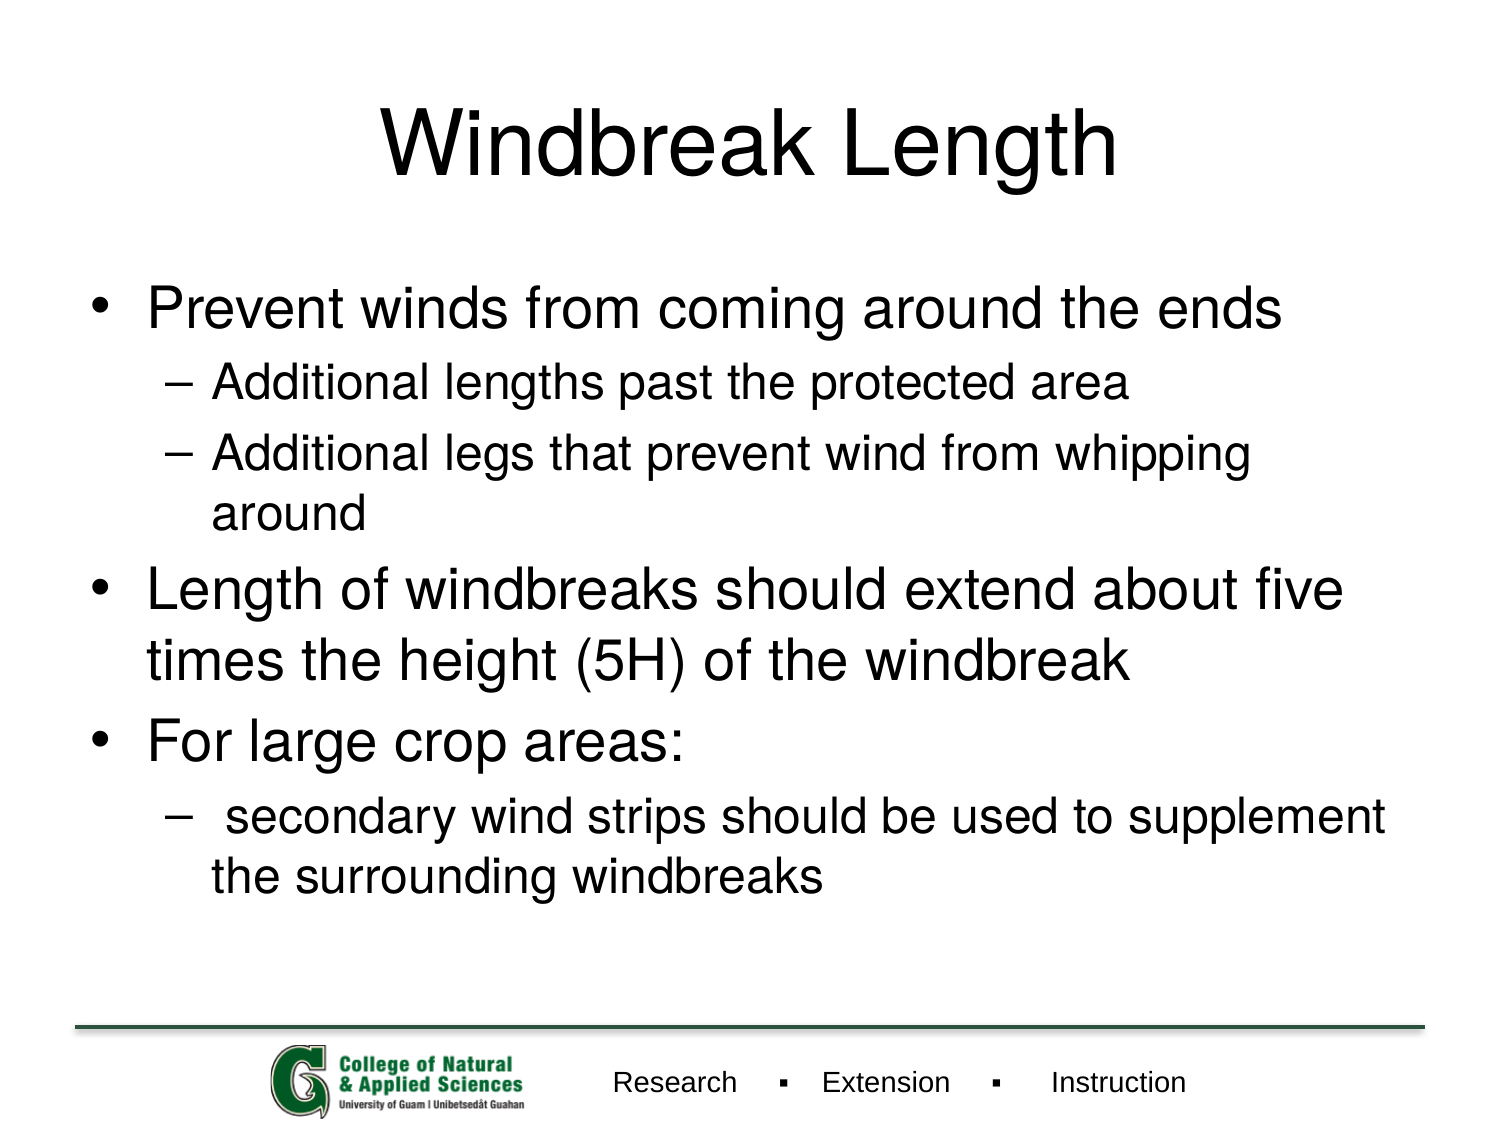

# Windbreak Length
Prevent winds from coming around the ends
Additional lengths past the protected area
Additional legs that prevent wind from whipping around
Length of windbreaks should extend about five times the height (5H) of the windbreak
For large crop areas:
 secondary wind strips should be used to supplement  the surrounding windbreaks